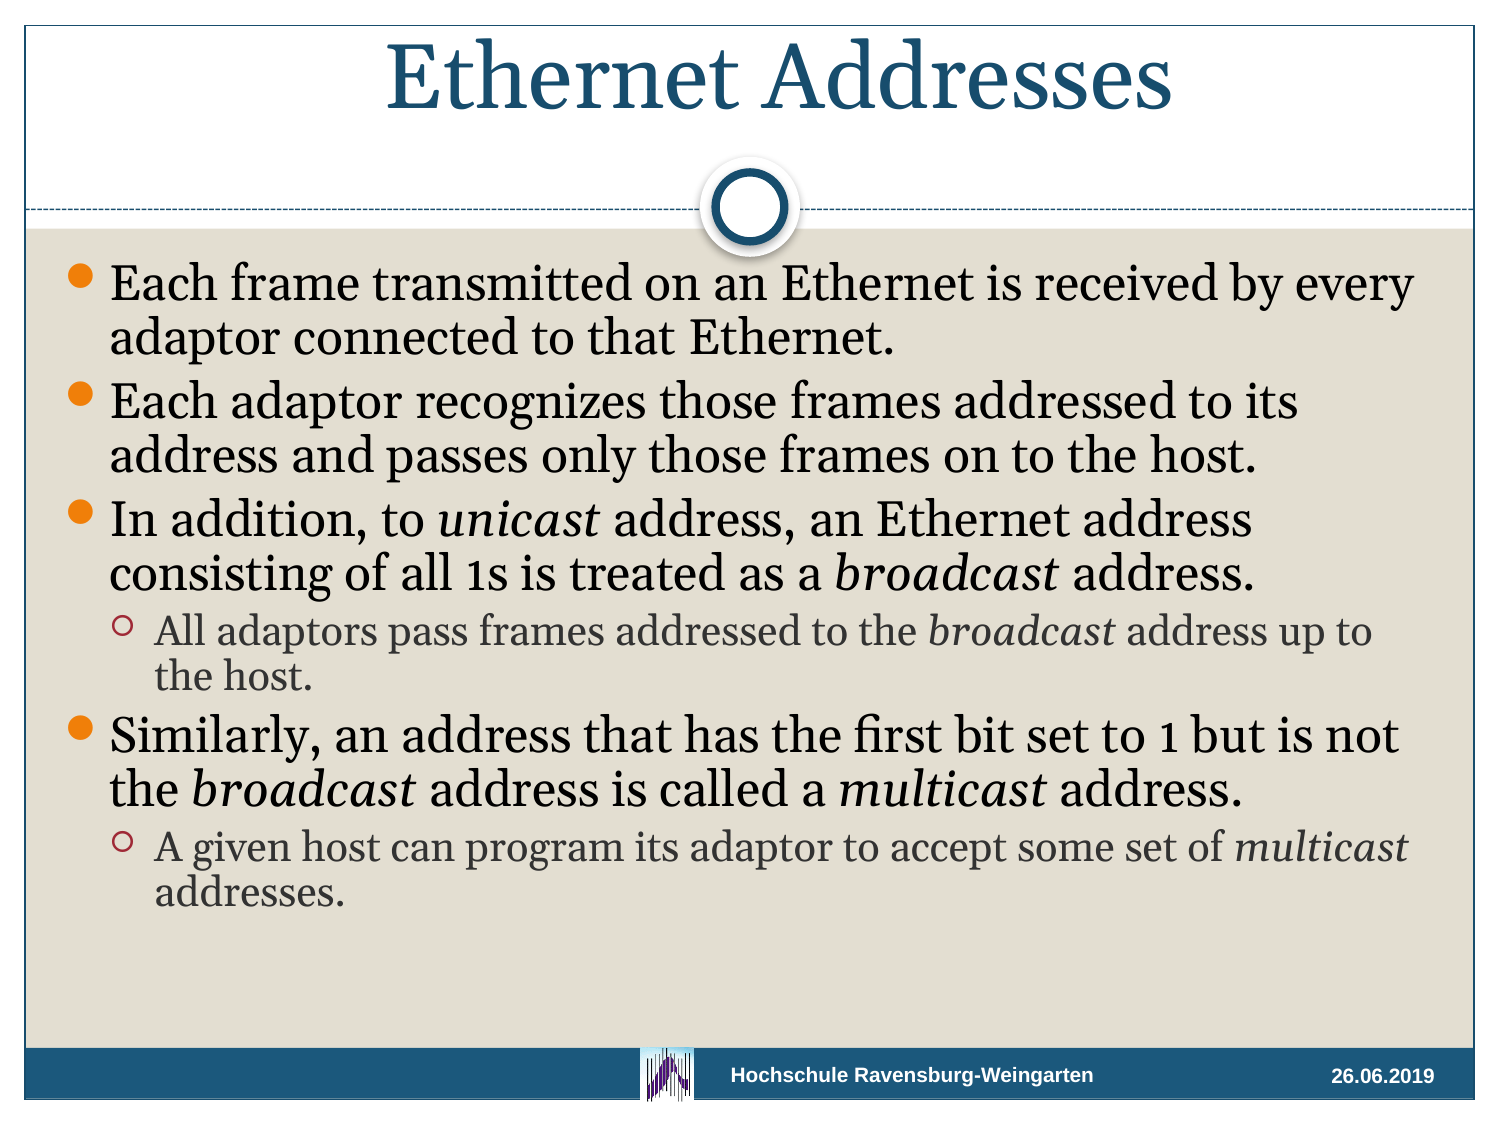

# Ethernet Addresses
Each frame transmitted on an Ethernet is received by every adaptor connected to that Ethernet.
Each adaptor recognizes those frames addressed to its address and passes only those frames on to the host.
In addition, to unicast address, an Ethernet address consisting of all 1s is treated as a broadcast address.
All adaptors pass frames addressed to the broadcast address up to the host.
Similarly, an address that has the first bit set to 1 but is not the broadcast address is called a multicast address.
A given host can program its adaptor to accept some set of multicast addresses.

26.06.2019